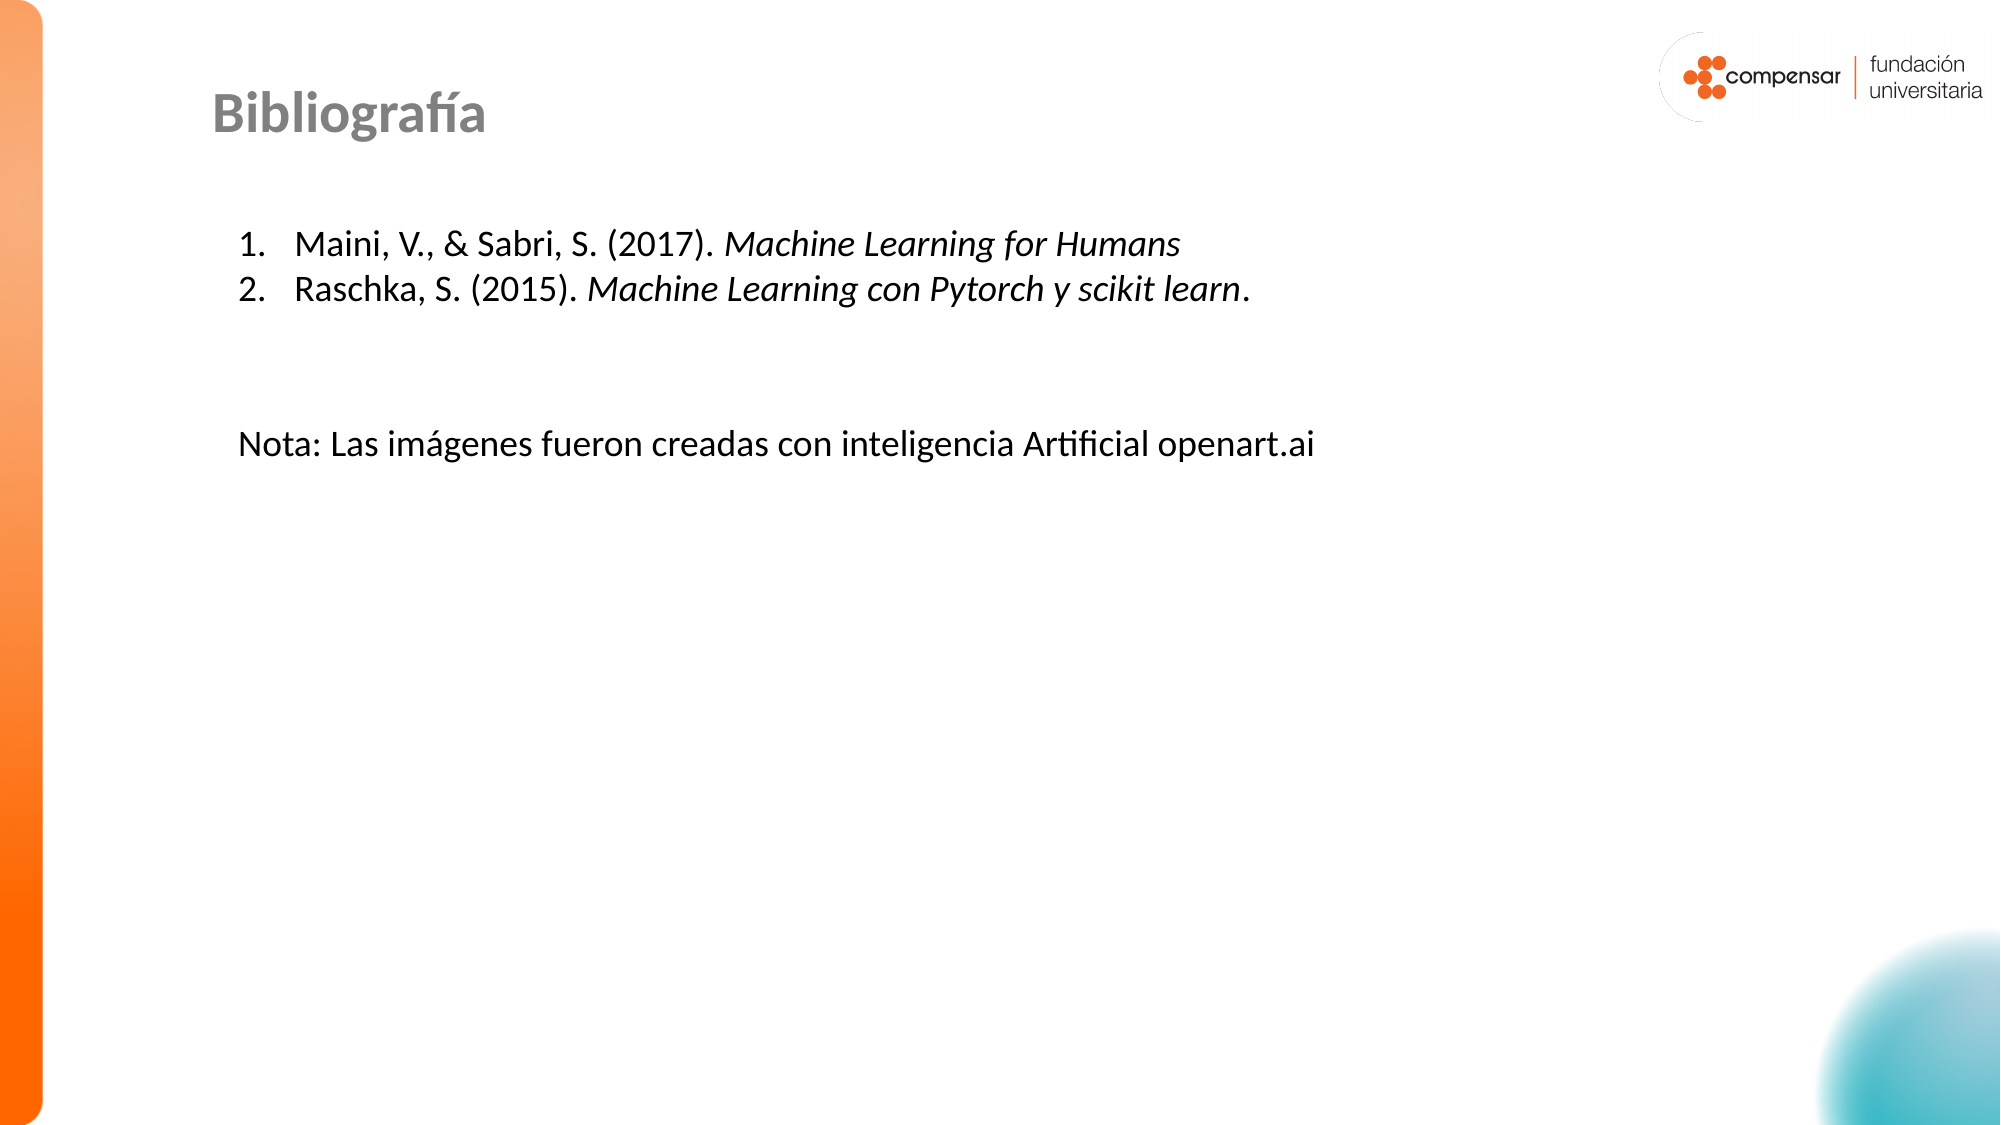

Bibliografía

Maini, V., & Sabri, S. (2017). Machine Learning for Humans
Raschka, S. (2015). Machine Learning con Pytorch y scikit learn.
Nota: Las imágenes fueron creadas con inteligencia Artificial openart.ai